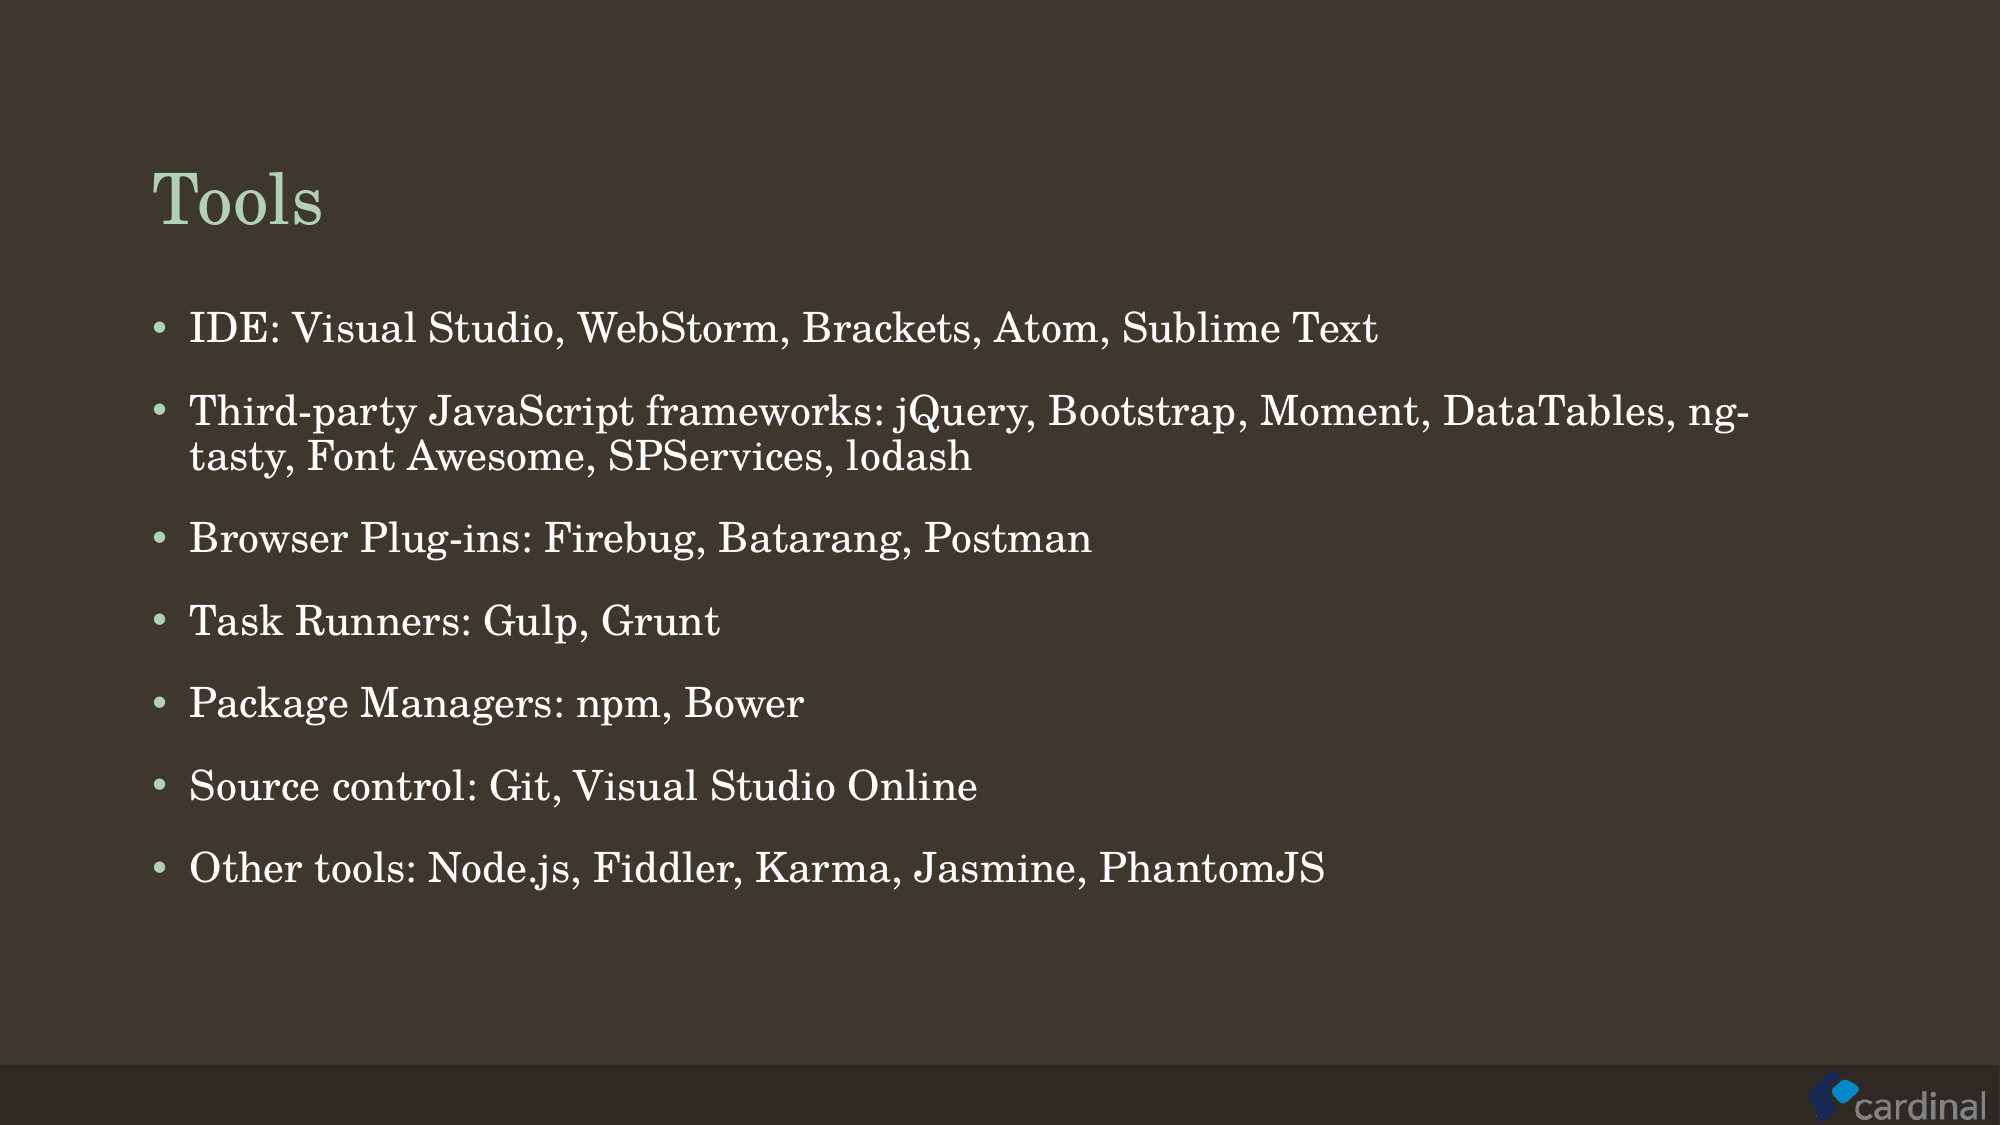

# Tools
IDE: Visual Studio, WebStorm, Brackets, Atom, Sublime Text
Third-party JavaScript frameworks: jQuery, Bootstrap, Moment, DataTables, ng-tasty, Font Awesome, SPServices, lodash
Browser Plug-ins: Firebug, Batarang, Postman
Task Runners: Gulp, Grunt
Package Managers: npm, Bower
Source control: Git, Visual Studio Online
Other tools: Node.js, Fiddler, Karma, Jasmine, PhantomJS